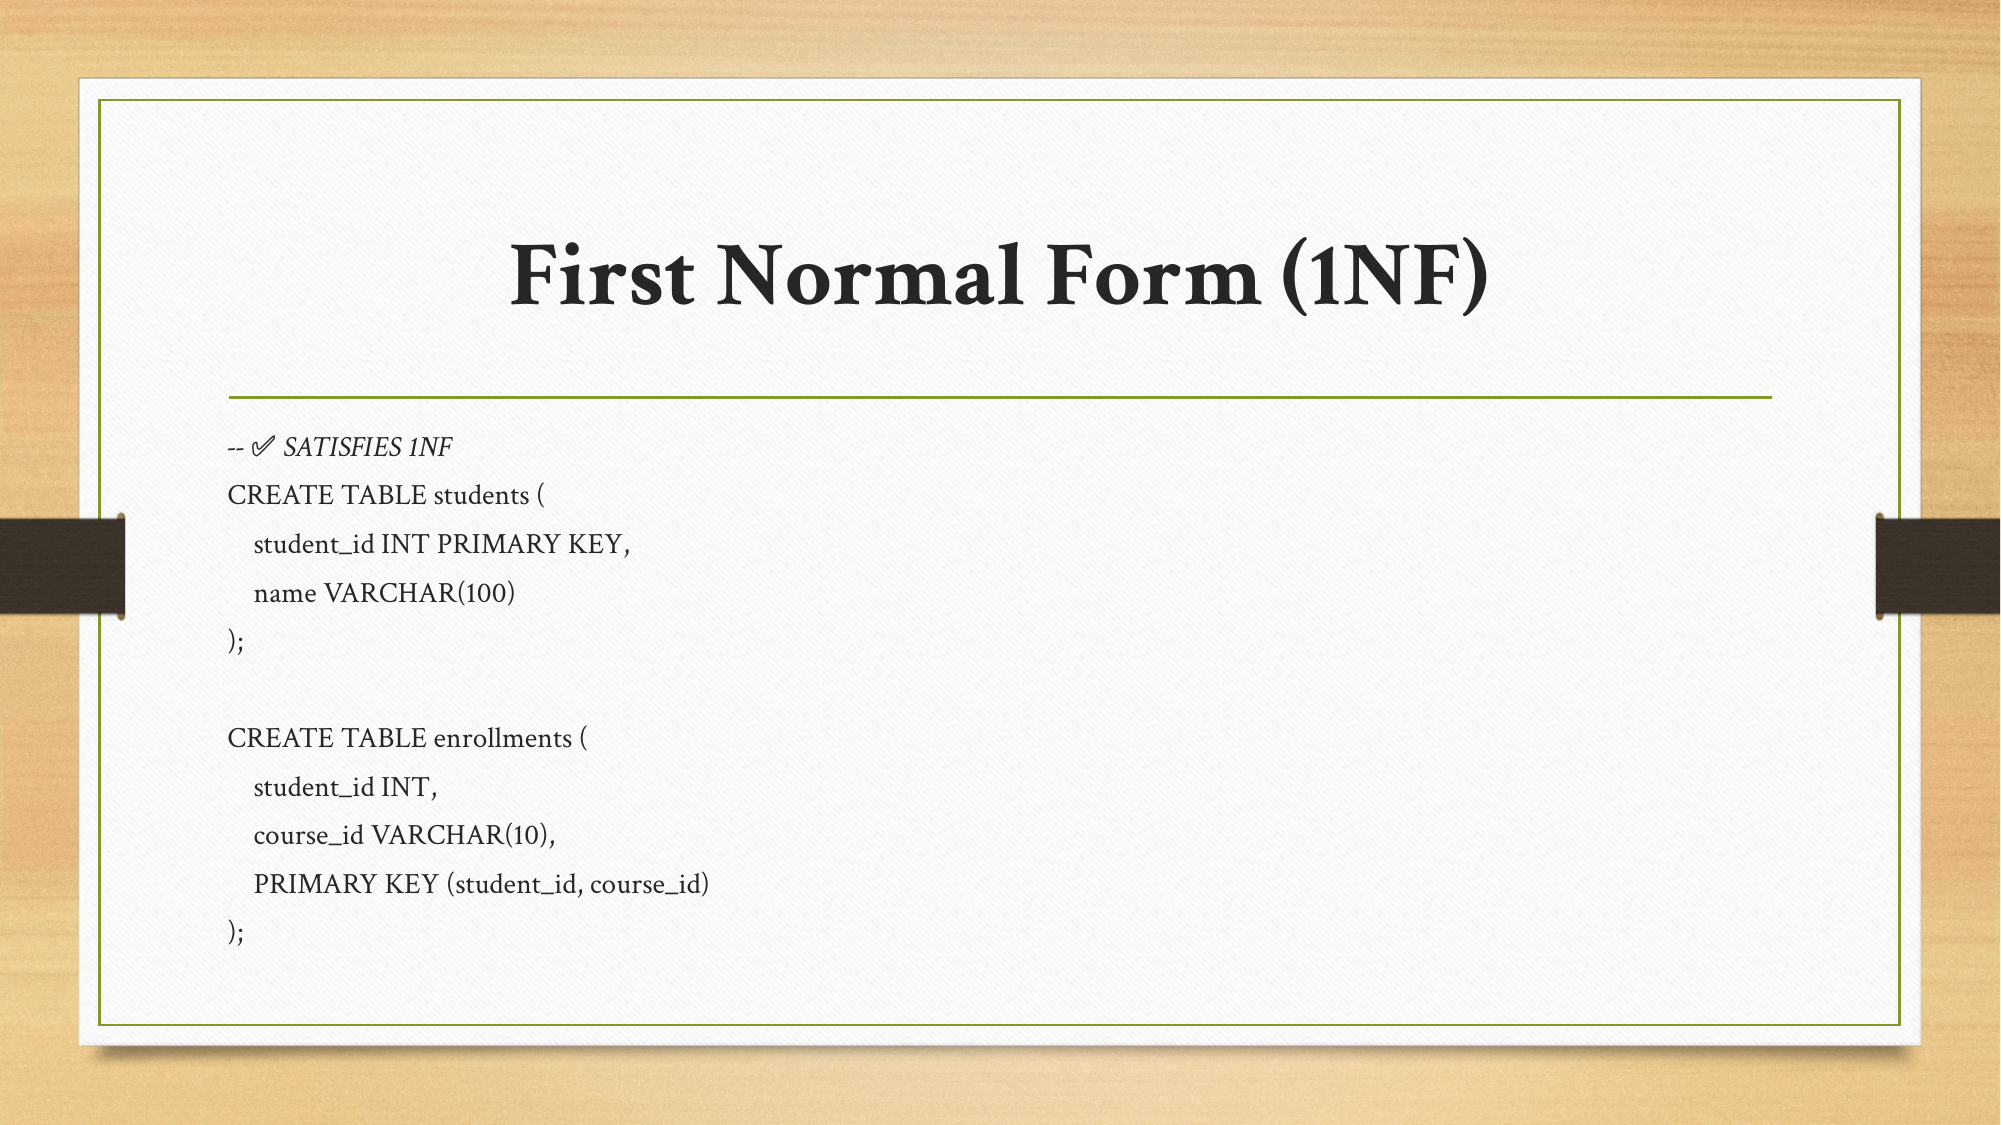

# First Normal Form (1NF)
-- ✅ SATISFIES 1NF
CREATE TABLE students (
    student_id INT PRIMARY KEY,
    name VARCHAR(100)
);

CREATE TABLE enrollments (
    student_id INT,
    course_id VARCHAR(10),
    PRIMARY KEY (student_id, course_id)
);